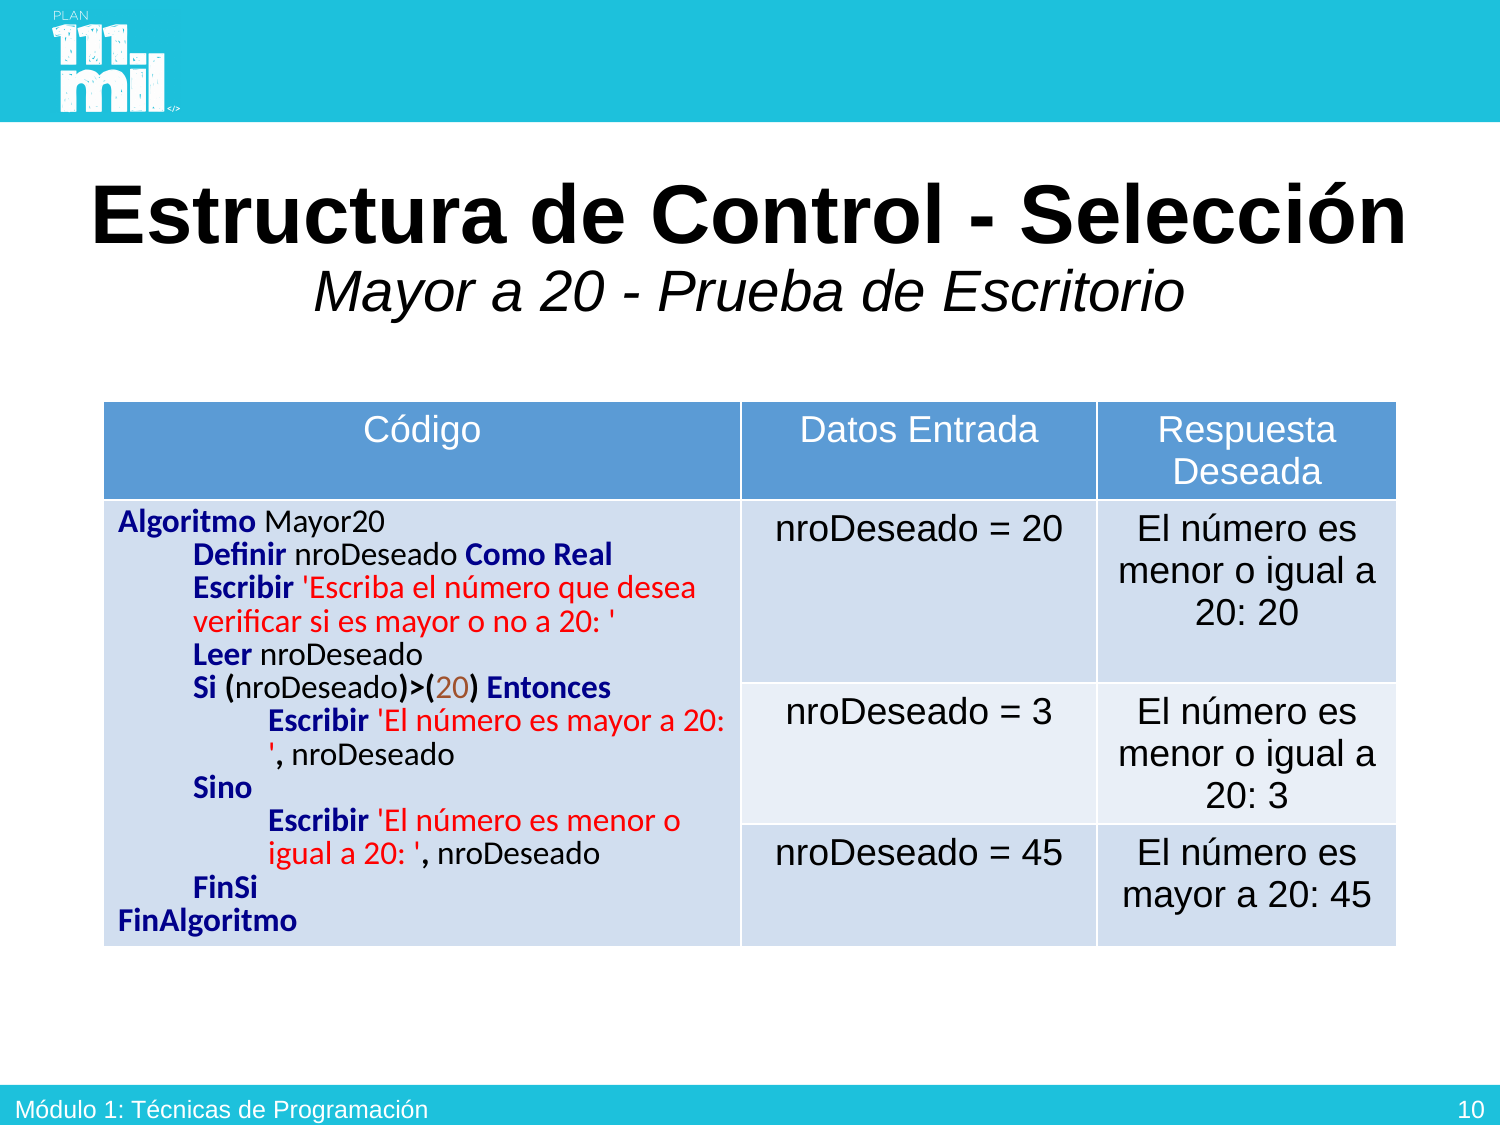

# Estructura de Control - Selección Mayor a 20 - Prueba de Escritorio
| Código | Datos Entrada | Respuesta Deseada |
| --- | --- | --- |
| Algoritmo Mayor20 Definir nroDeseado Como Real Escribir 'Escriba el número que desea verificar si es mayor o no a 20: ' Leer nroDeseado Si (nroDeseado)>(20) Entonces Escribir 'El número es mayor a 20: ', nroDeseado Sino Escribir 'El número es menor o igual a 20: ', nroDeseado FinSi FinAlgoritmo | nroDeseado = 20 | El número es menor o igual a 20: 20 |
|  | nroDeseado = 3 | El número es menor o igual a 20: 3 |
|  | nroDeseado = 45 | El número es mayor a 20: 45 |
10
Módulo 1: Técnicas de Programación